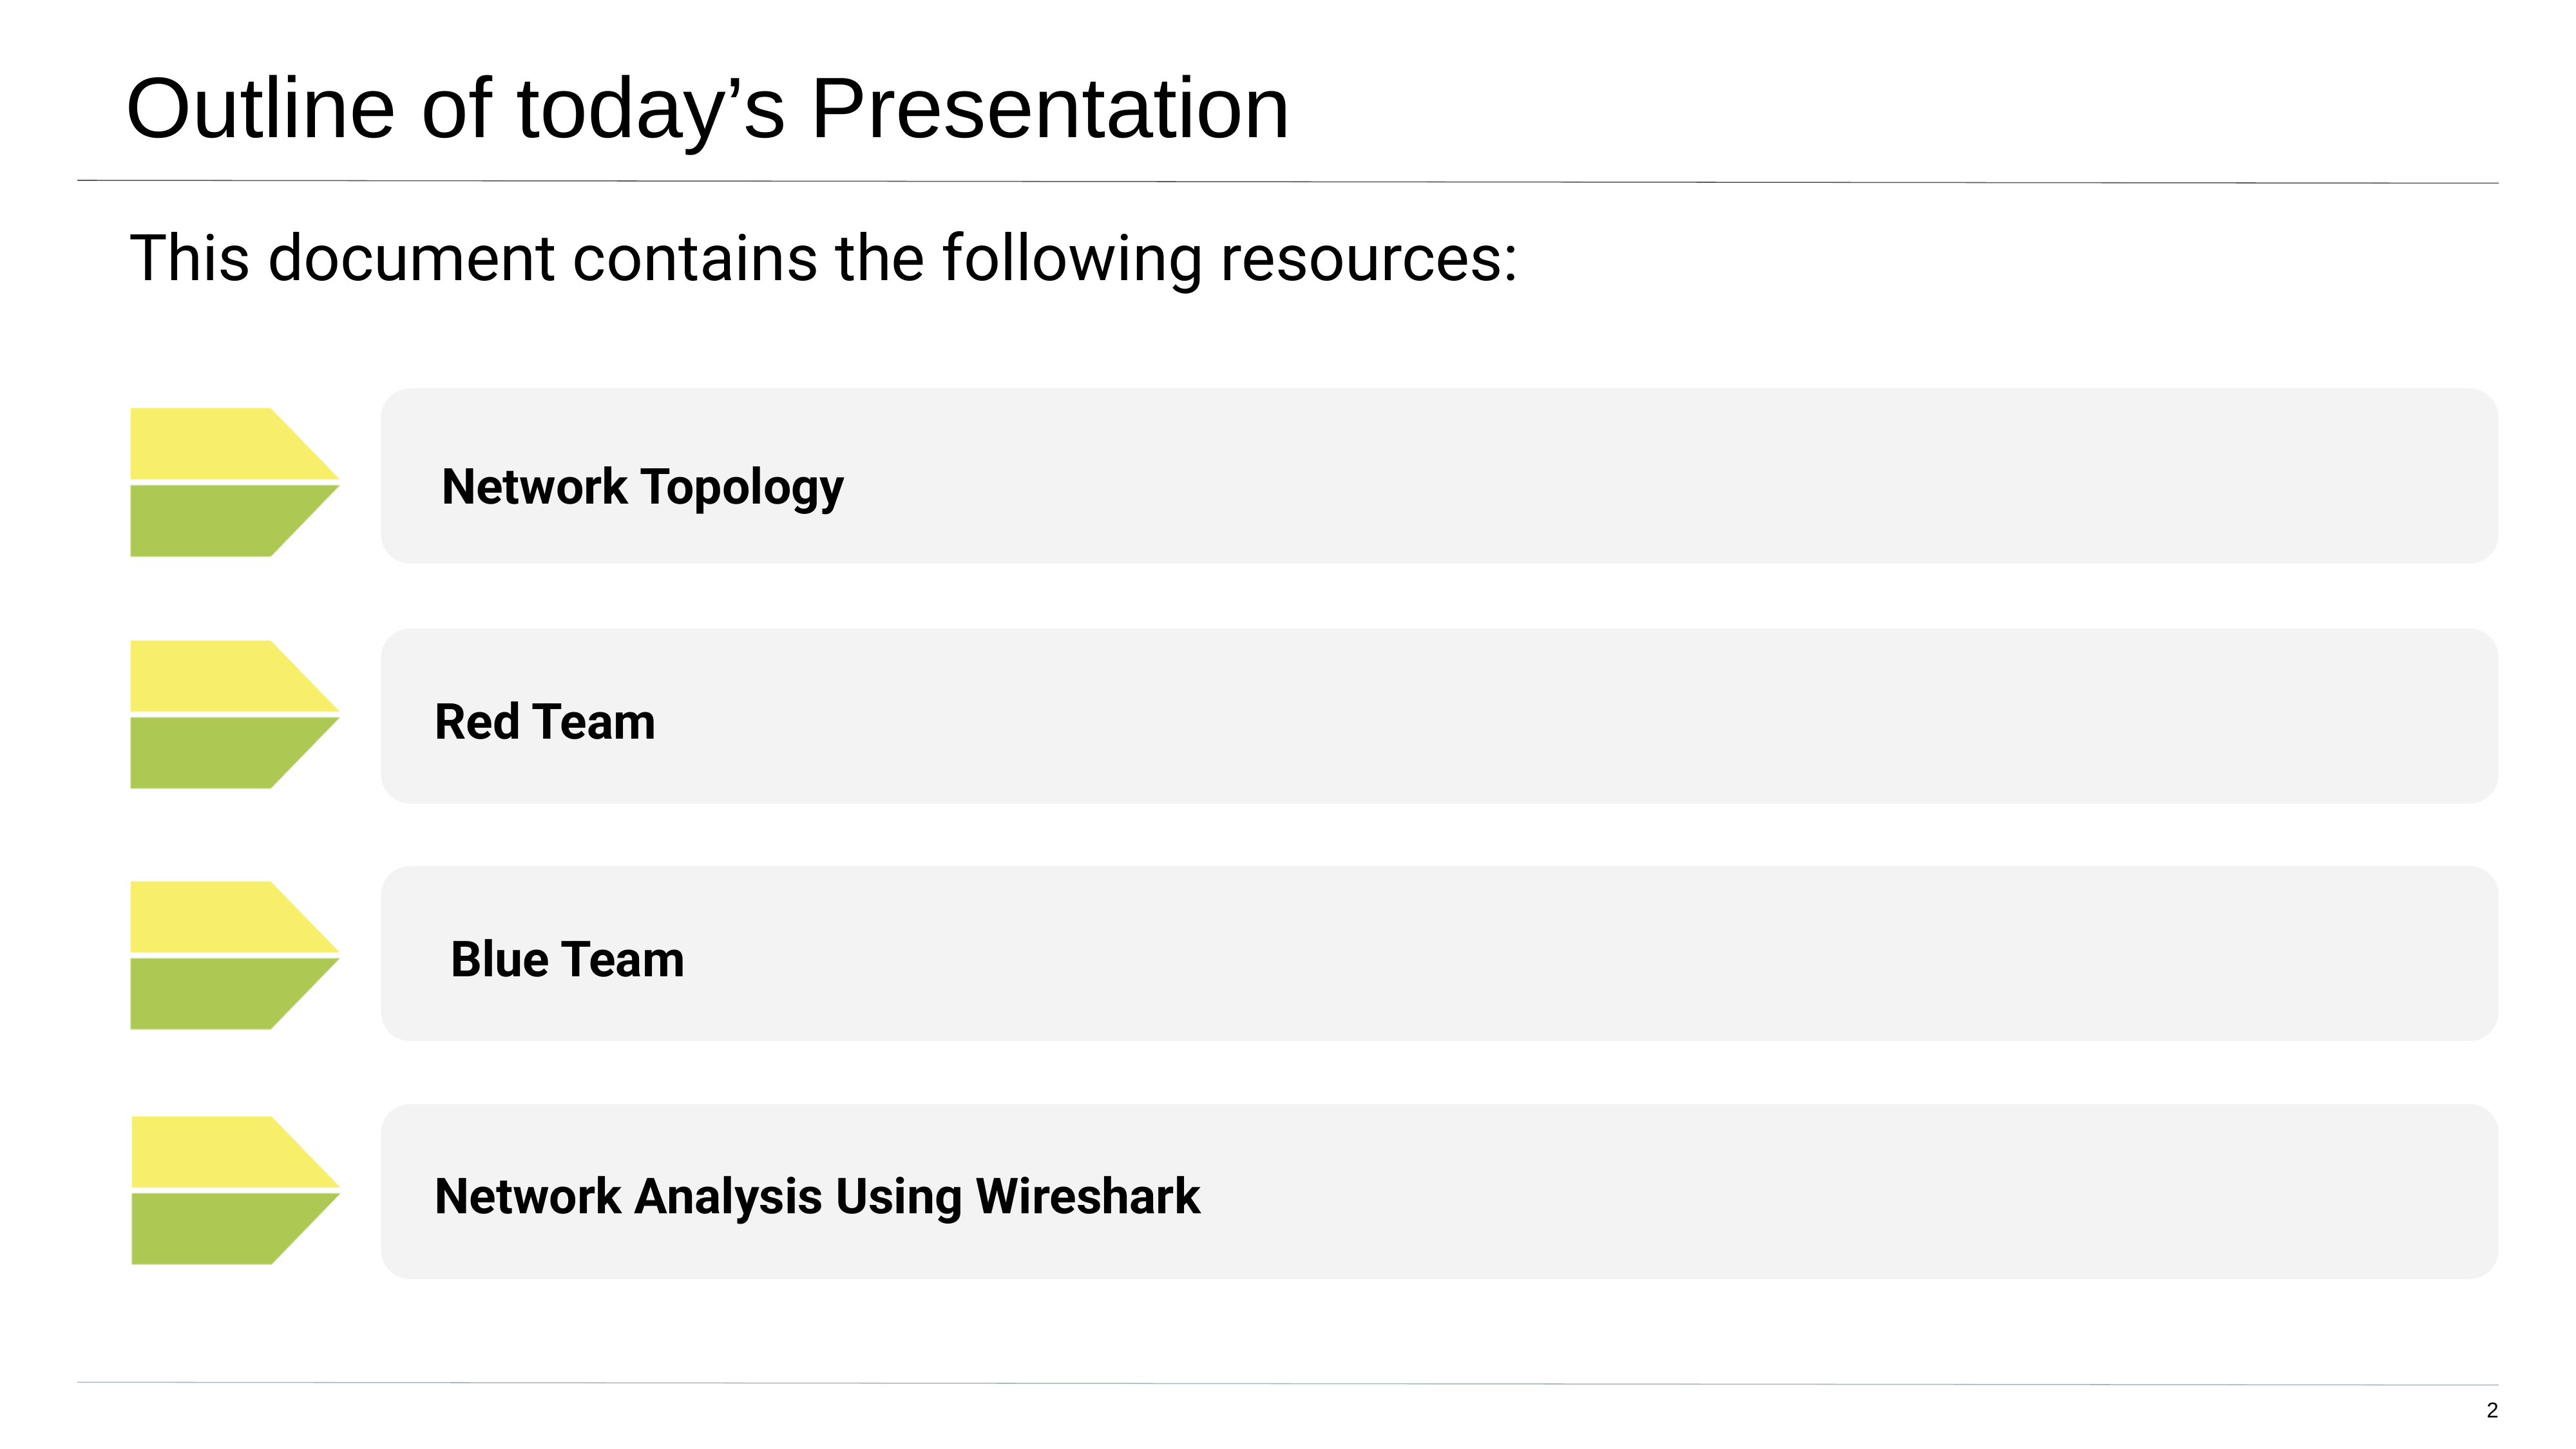

# Outline of today’s Presentation
This document contains the following resources:
Network Topology
Red Team
 Blue Team
Network Analysis Using Wireshark

2